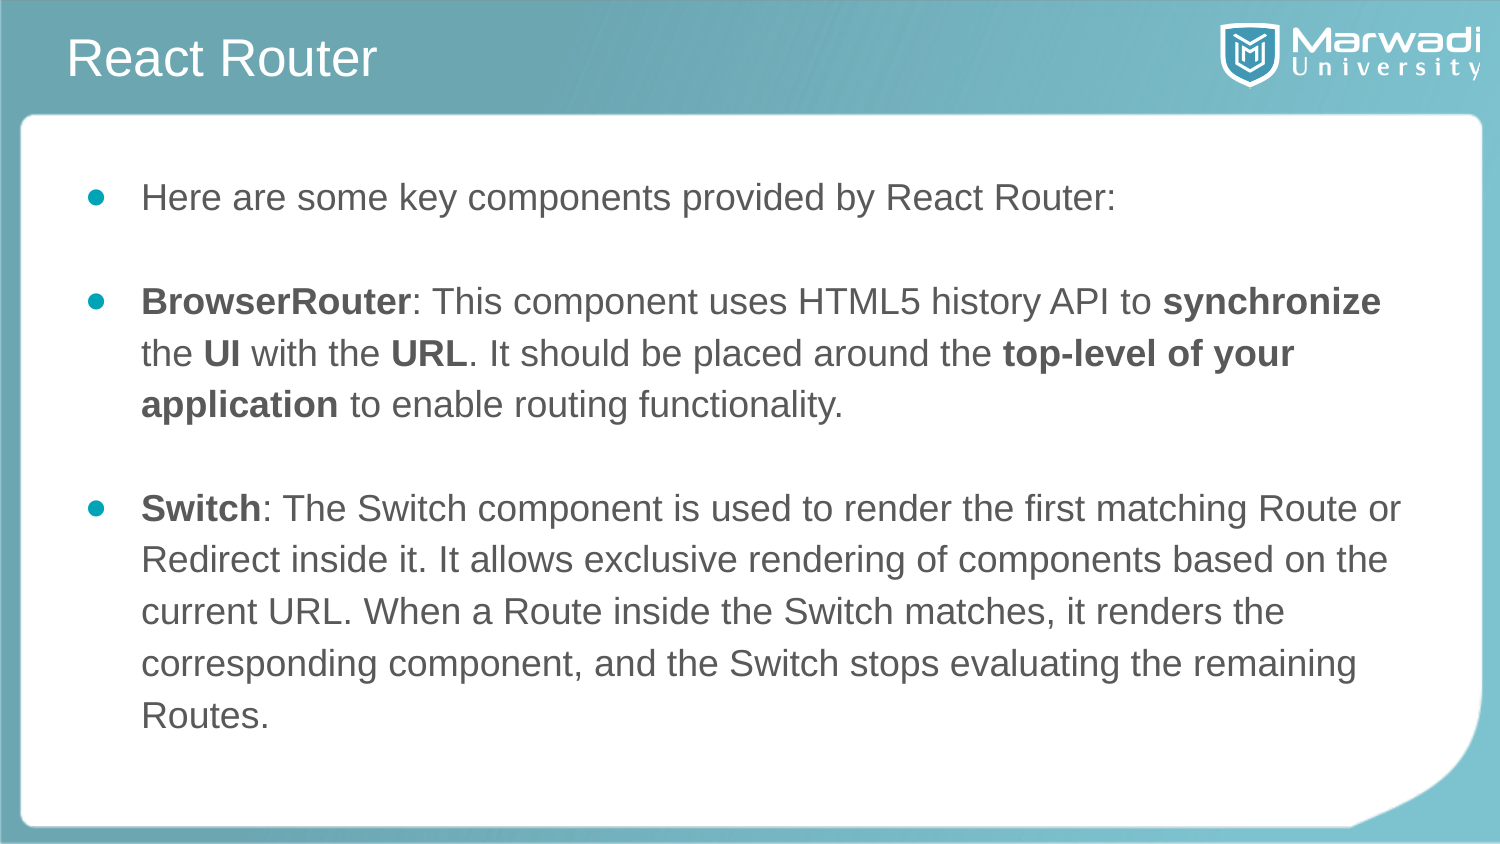

# React Router
Here are some key components provided by React Router:

BrowserRouter: This component uses HTML5 history API to synchronize the UI with the URL. It should be placed around the top-level of your application to enable routing functionality.

Switch: The Switch component is used to render the first matching Route or Redirect inside it. It allows exclusive rendering of components based on the current URL. When a Route inside the Switch matches, it renders the corresponding component, and the Switch stops evaluating the remaining Routes.